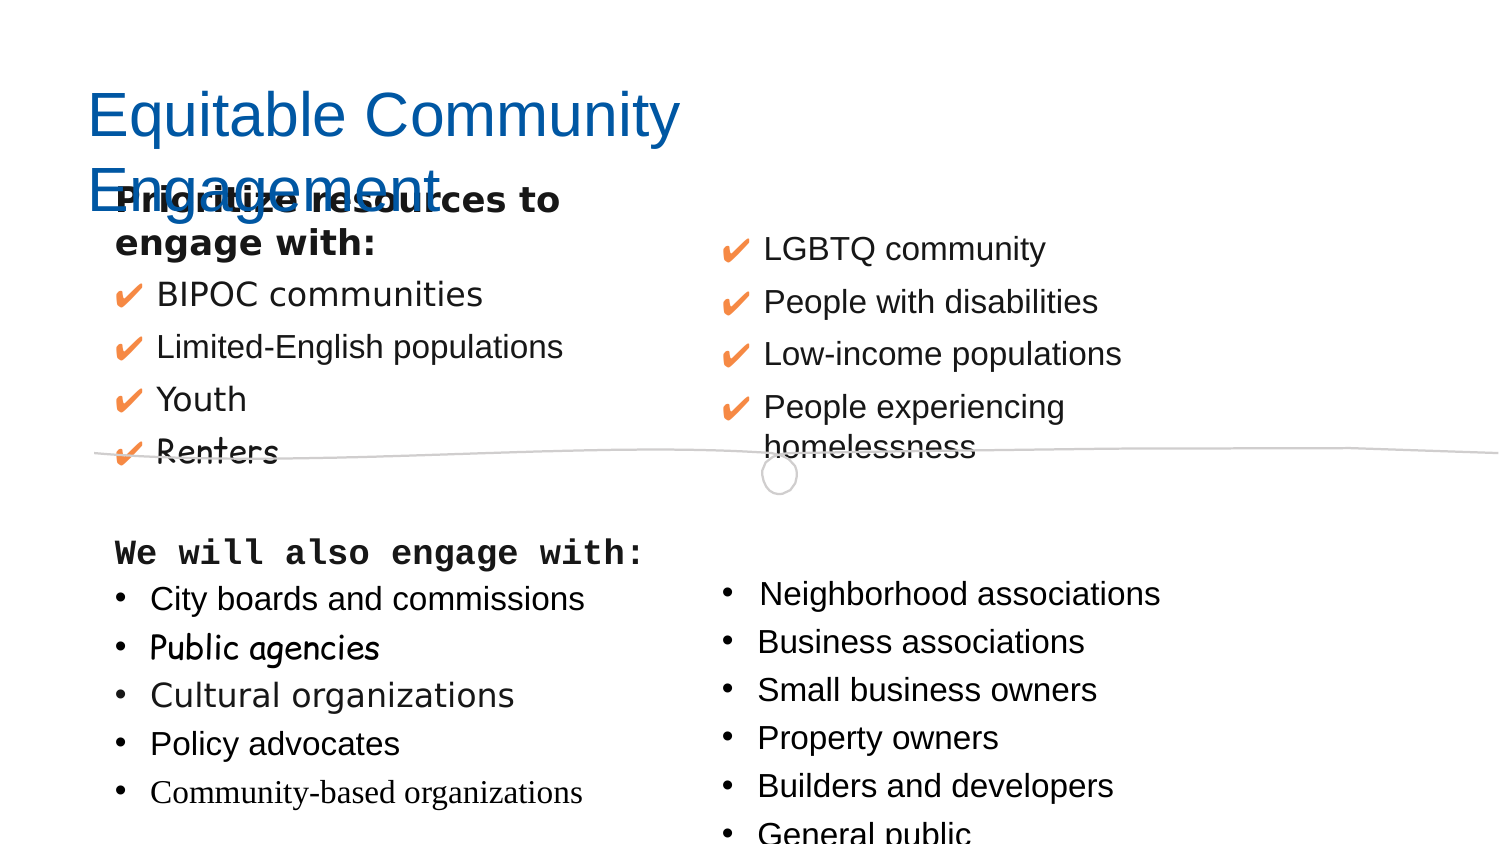

# Equitable Community Engagement
Prioritize resources to engage with:
BIPOC communities
Limited-English populations
Youth
Renters

We will also engage with:
City boards and commissions
Public agencies
Cultural organizations
Policy advocates
Community-based organizations
LGBTQ community
People with disabilities
Low-income populations
People experiencing homelessness

Neighborhood associations
Business associations
Small business owners
Property owners
Builders and developers
General public